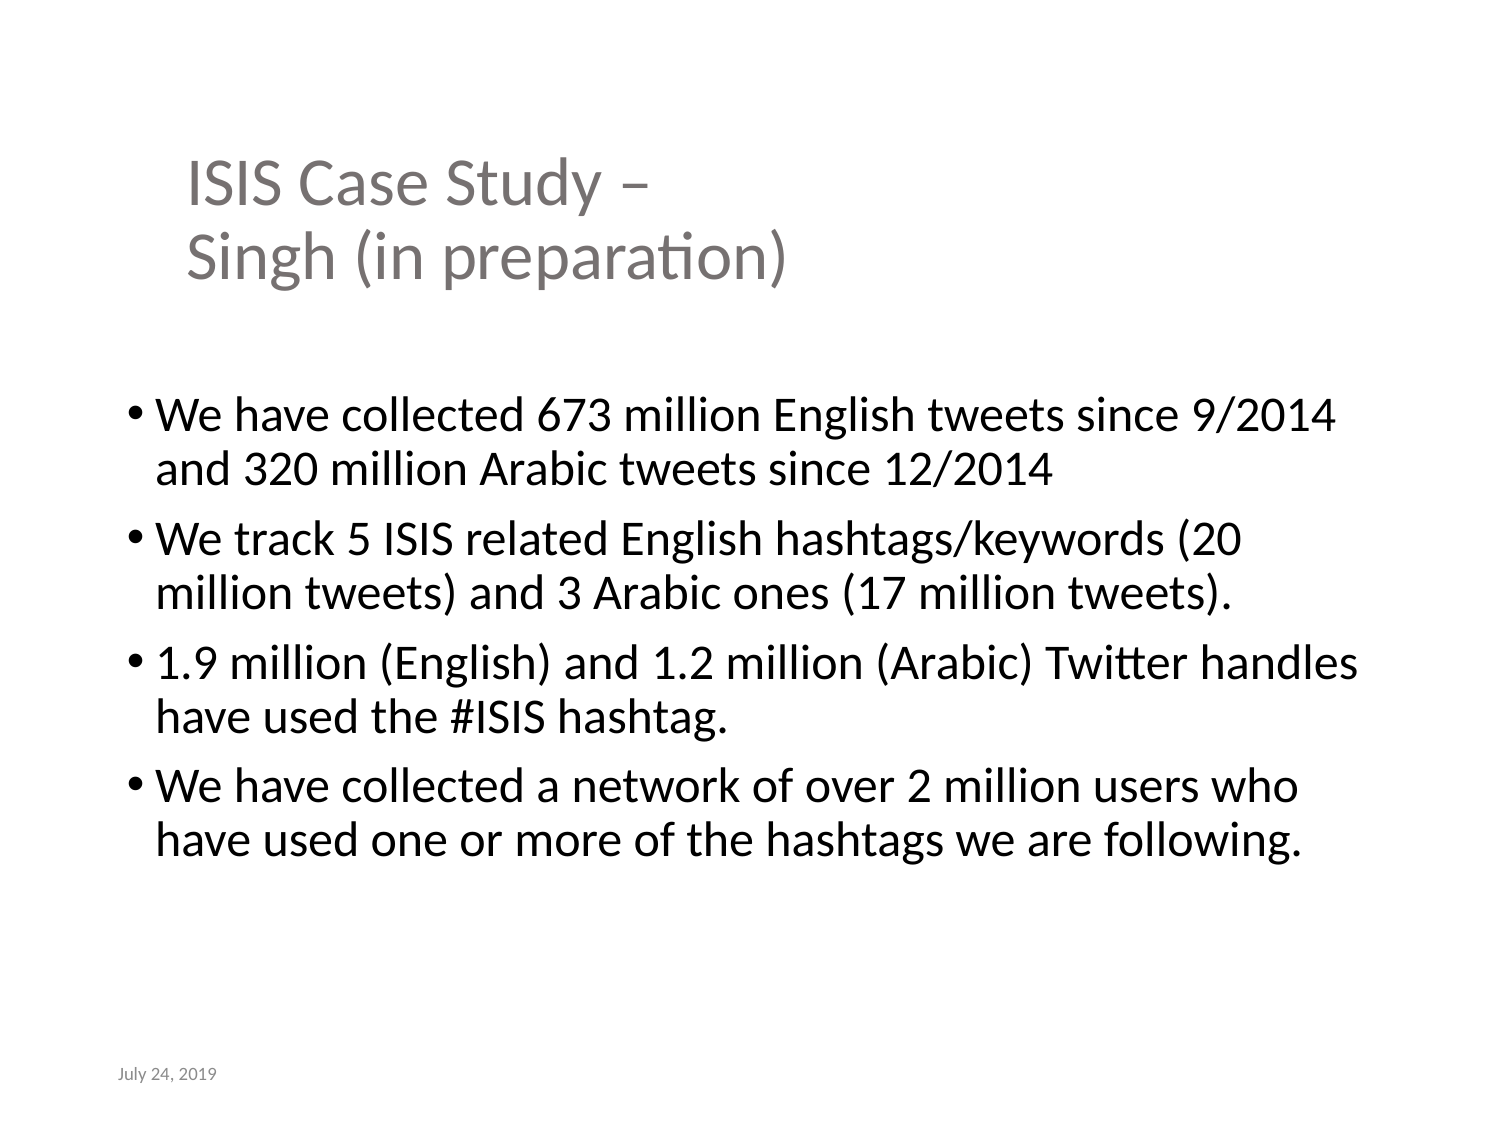

# ISIS Case Study – Singh (in preparation)
We have collected 673 million English tweets since 9/2014 and 320 million Arabic tweets since 12/2014
We track 5 ISIS related English hashtags/keywords (20 million tweets) and 3 Arabic ones (17 million tweets).
1.9 million (English) and 1.2 million (Arabic) Twitter handles have used the #ISIS hashtag.
We have collected a network of over 2 million users who have used one or more of the hashtags we are following.

July 24, 2019